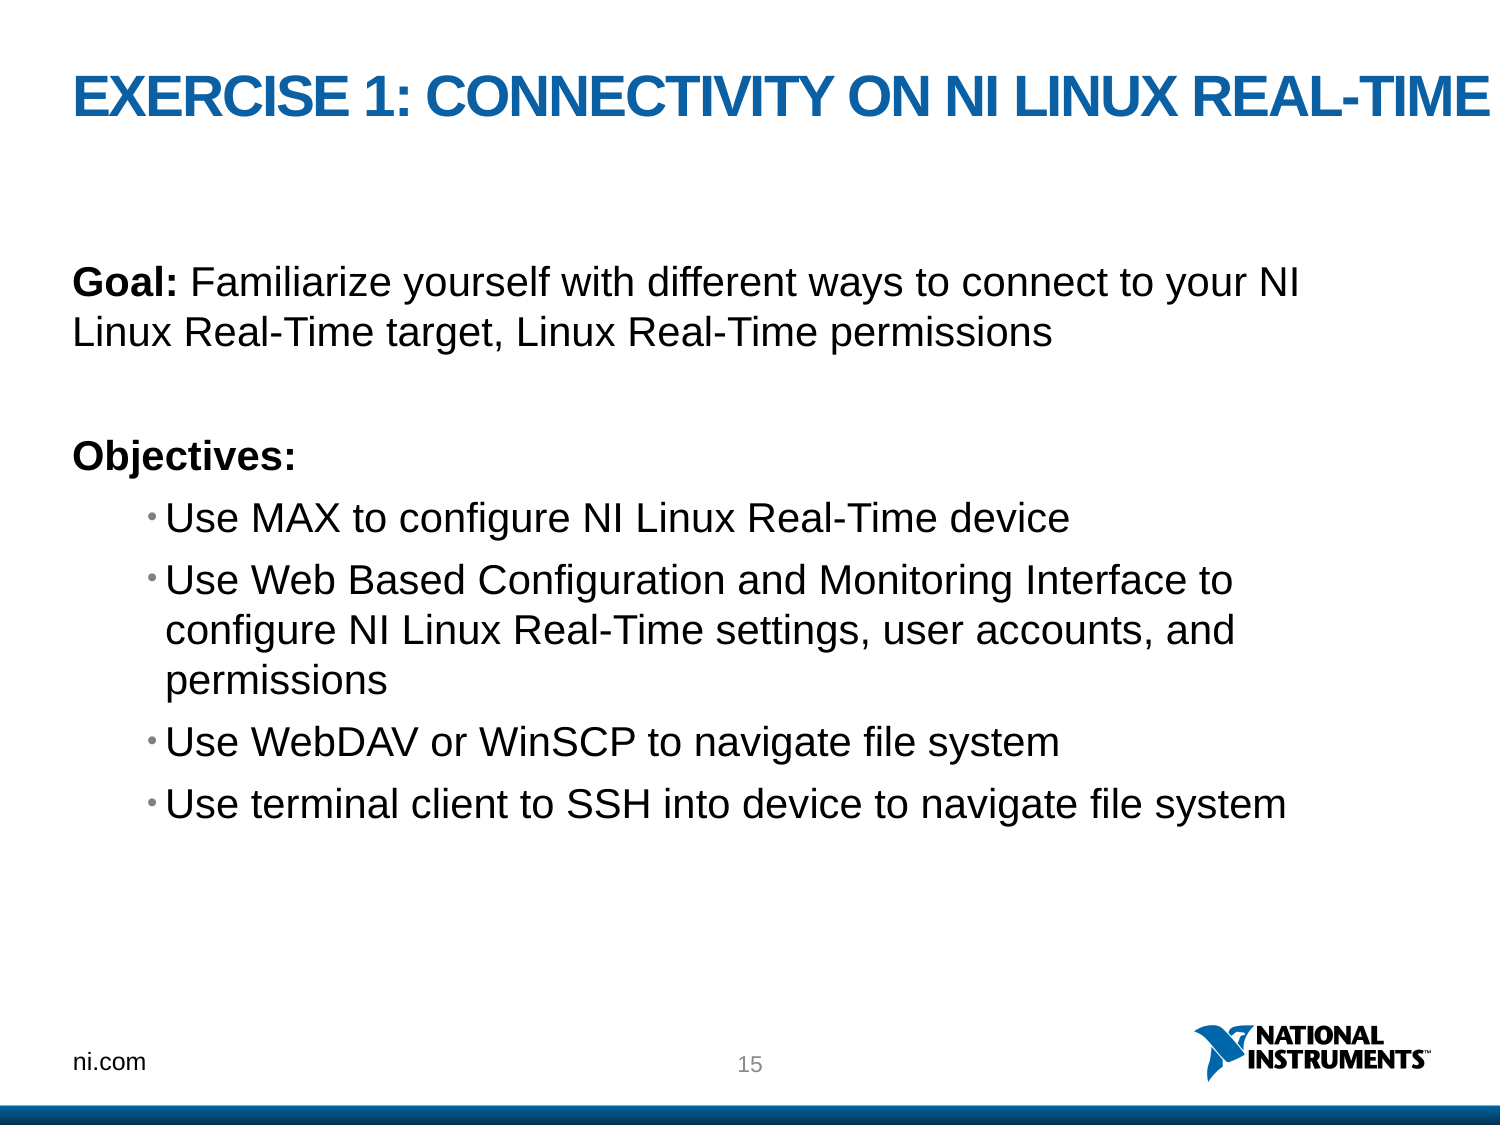

# Exercise 1: Connectivity on NI Linux Real-Time
Goal: Familiarize yourself with different ways to connect to your NI Linux Real-Time target, Linux Real-Time permissions

Objectives:
Use MAX to configure NI Linux Real-Time device
Use Web Based Configuration and Monitoring Interface to configure NI Linux Real-Time settings, user accounts, and permissions
Use WebDAV or WinSCP to navigate file system
Use terminal client to SSH into device to navigate file system